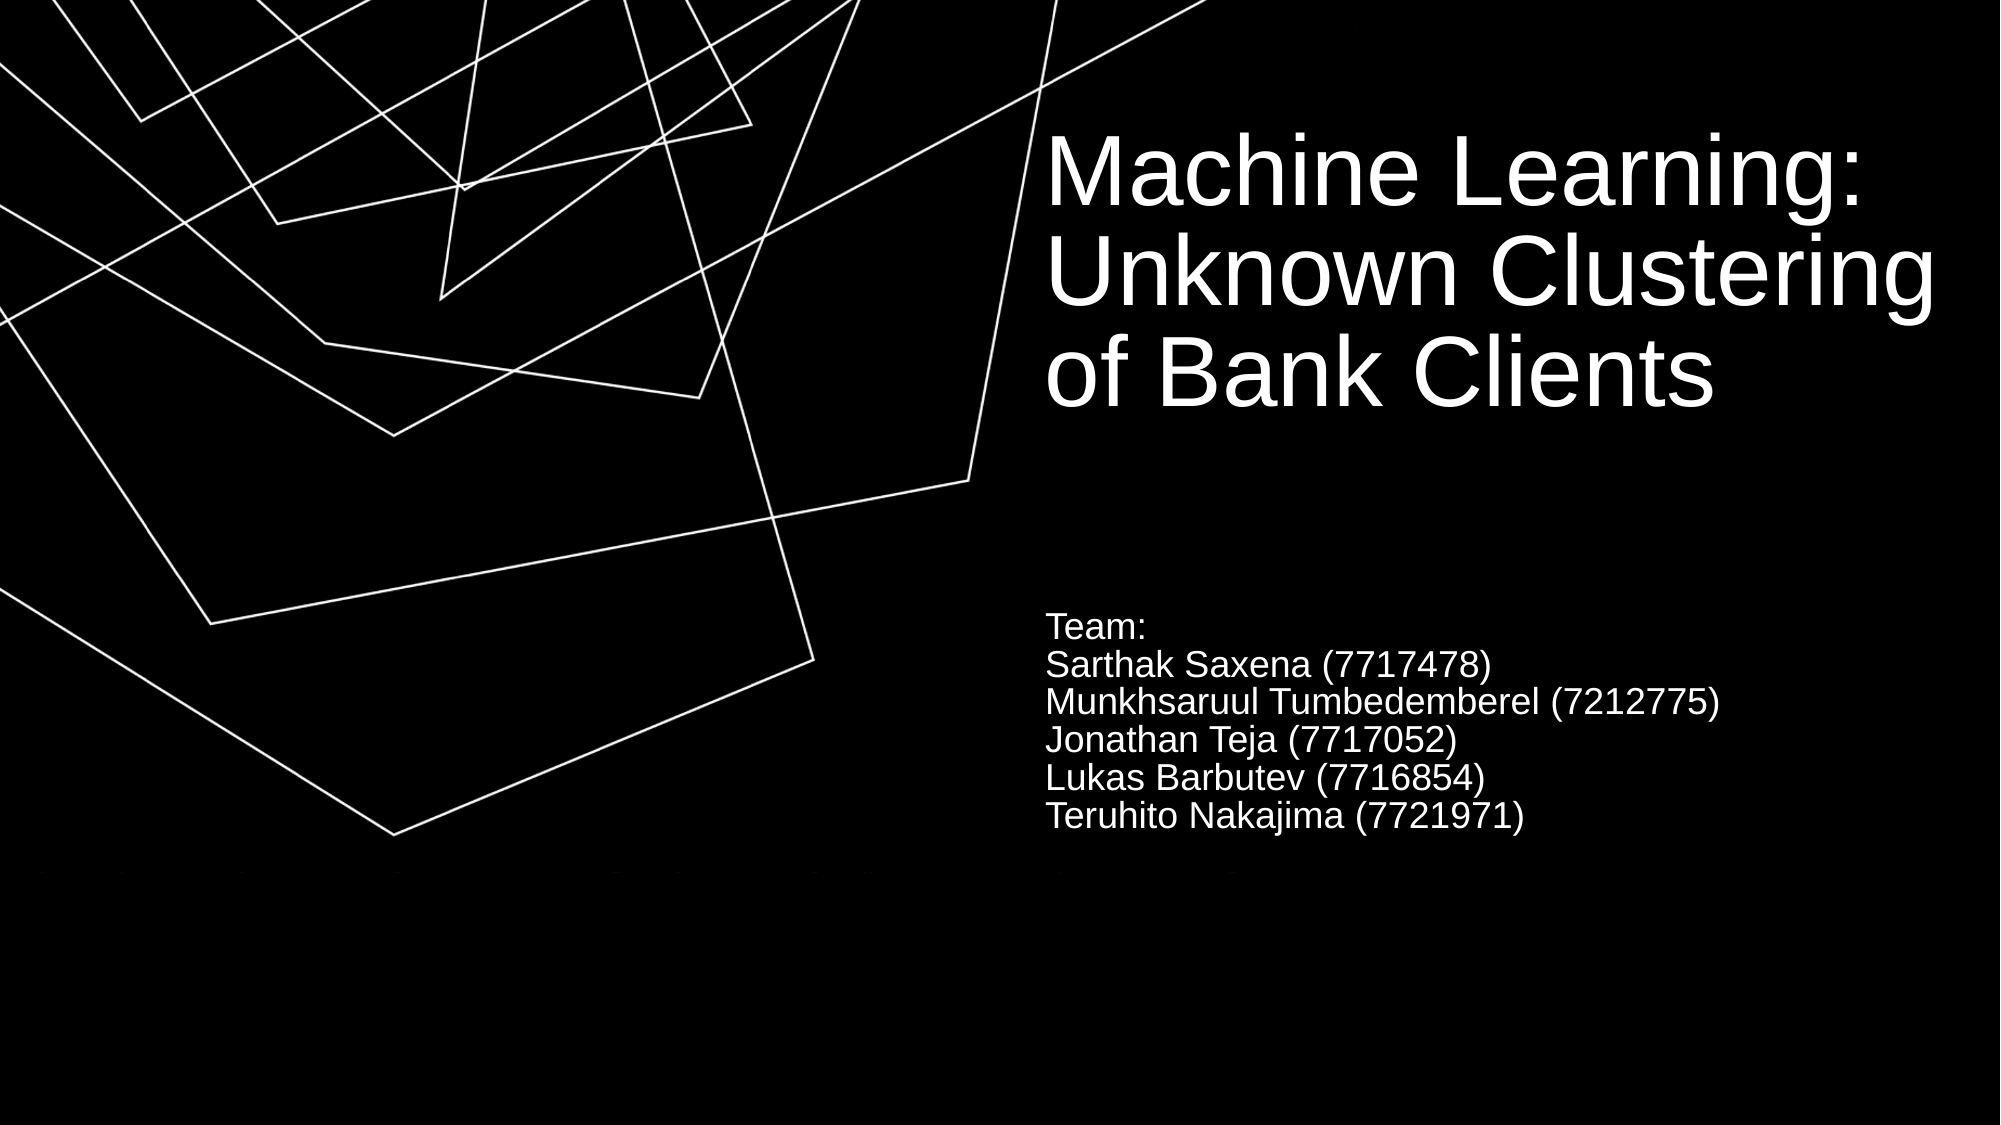

# Machine Learning: Unknown Clustering of Bank Clients

Team:
Sarthak Saxena (7717478)
Munkhsaruul Tumbedemberel (7212775)
Jonathan Teja (7717052)
Lukas Barbutev (7716854)
Teruhito Nakajima (7721971)